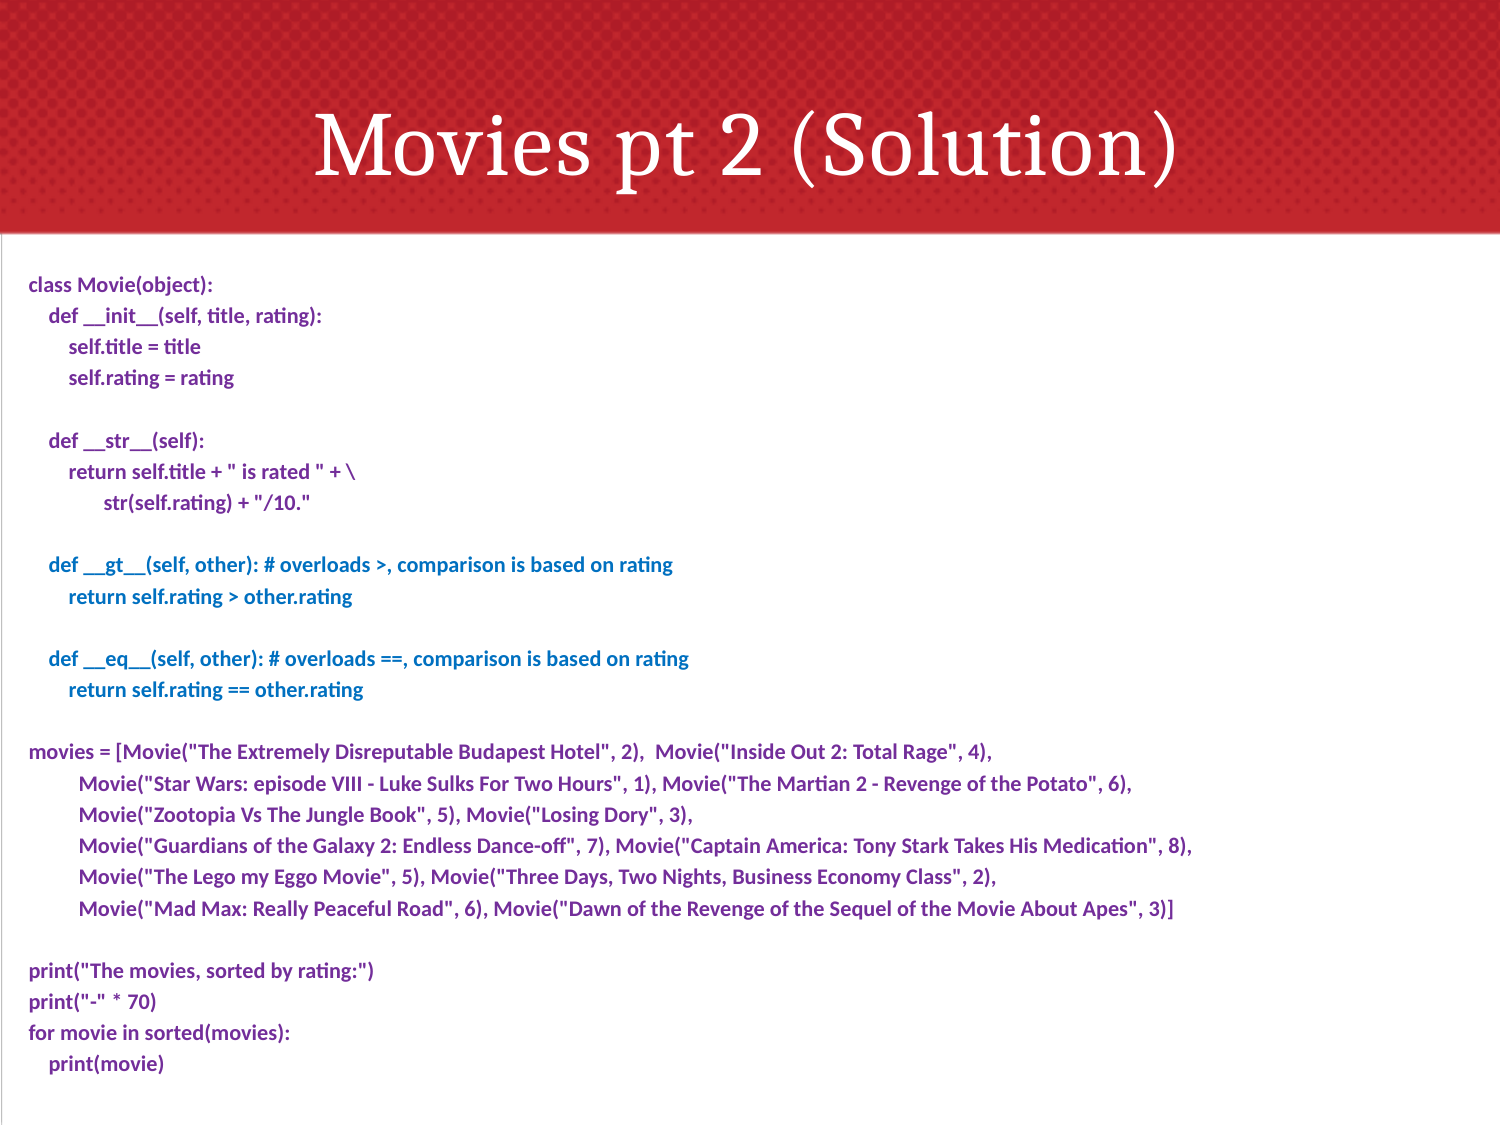

# Movies pt 2 (Solution)
class Movie(object):
    def __init__(self, title, rating):
        self.title = title
        self.rating = rating

    def __str__(self):
        return self.title + " is rated " + \
               str(self.rating) + "/10."

    def __gt__(self, other): # overloads >, comparison is based on rating
        return self.rating > other.rating

    def __eq__(self, other): # overloads ==, comparison is based on rating
        return self.rating == other.rating

movies = [Movie("The Extremely Disreputable Budapest Hotel", 2),  Movie("Inside Out 2: Total Rage", 4),
          Movie("Star Wars: episode VIII - Luke Sulks For Two Hours", 1), Movie("The Martian 2 - Revenge of the Potato", 6),
          Movie("Zootopia Vs The Jungle Book", 5), Movie("Losing Dory", 3),
          Movie("Guardians of the Galaxy 2: Endless Dance-off", 7), Movie("Captain America: Tony Stark Takes His Medication", 8),
          Movie("The Lego my Eggo Movie", 5), Movie("Three Days, Two Nights, Business Economy Class", 2),
          Movie("Mad Max: Really Peaceful Road", 6), Movie("Dawn of the Revenge of the Sequel of the Movie About Apes", 3)]

print("The movies, sorted by rating:")
print("-" * 70)
for movie in sorted(movies):
    print(movie)